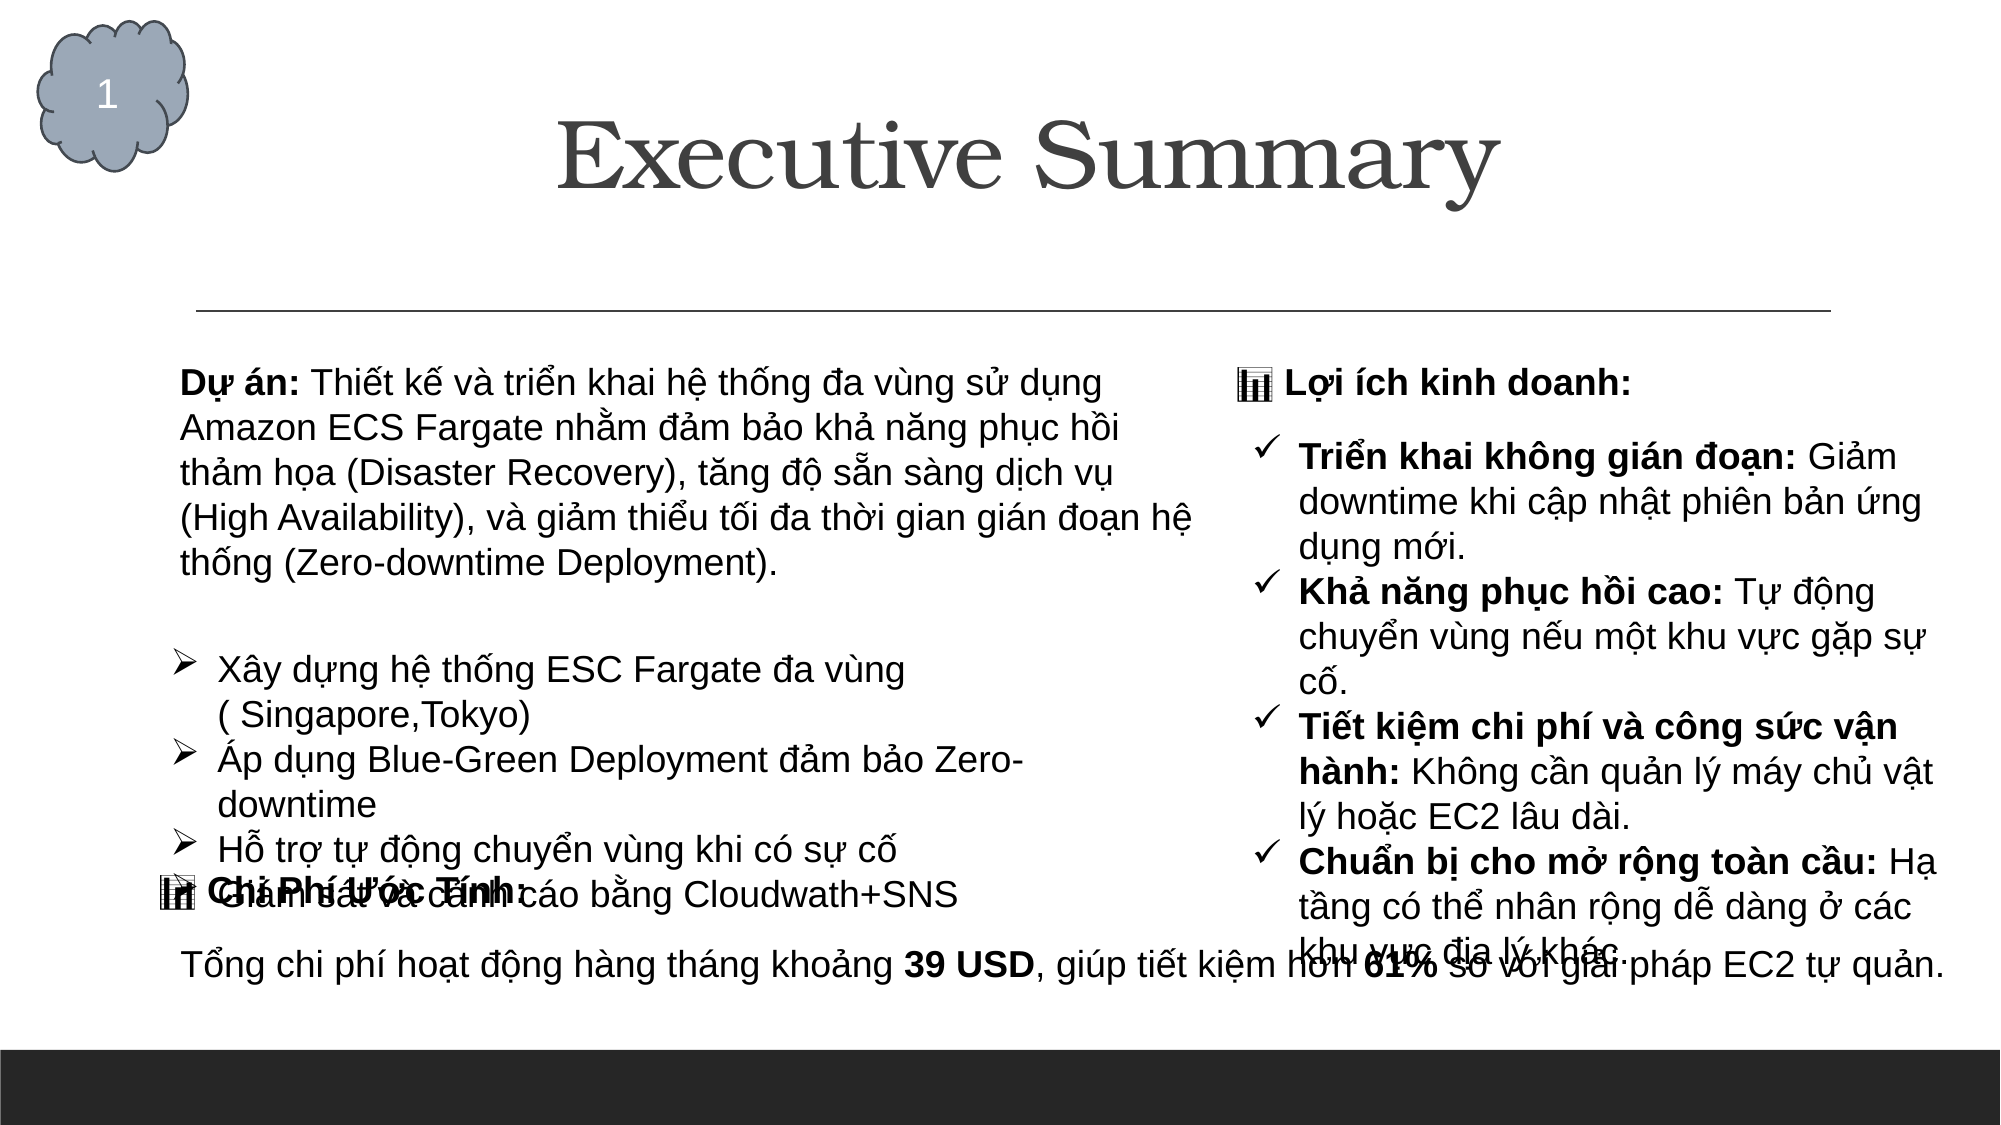

1
# Executive Summary
Dự án: Thiết kế và triển khai hệ thống đa vùng sử dụng Amazon ECS Fargate nhằm đảm bảo khả năng phục hồi thảm họa (Disaster Recovery), tăng độ sẵn sàng dịch vụ (High Availability), và giảm thiểu tối đa thời gian gián đoạn hệ thống (Zero-downtime Deployment).
📊 Lợi ích kinh doanh:
Triển khai không gián đoạn: Giảm downtime khi cập nhật phiên bản ứng dụng mới.
Khả năng phục hồi cao: Tự động chuyển vùng nếu một khu vực gặp sự cố.
Tiết kiệm chi phí và công sức vận hành: Không cần quản lý máy chủ vật lý hoặc EC2 lâu dài.
Chuẩn bị cho mở rộng toàn cầu: Hạ tầng có thể nhân rộng dễ dàng ở các khu vực địa lý khác.
Xây dựng hệ thống ESC Fargate đa vùng ( Singapore,Tokyo)
Áp dụng Blue-Green Deployment đảm bảo Zero-downtime
Hỗ trợ tự động chuyển vùng khi có sự cố
Giám sát và cảnh cáo bằng Cloudwath+SNS
📊 Chi Phí Ước Tính:
Tổng chi phí hoạt động hàng tháng khoảng 39 USD, giúp tiết kiệm hơn 61% so với giải pháp EC2 tự quản.